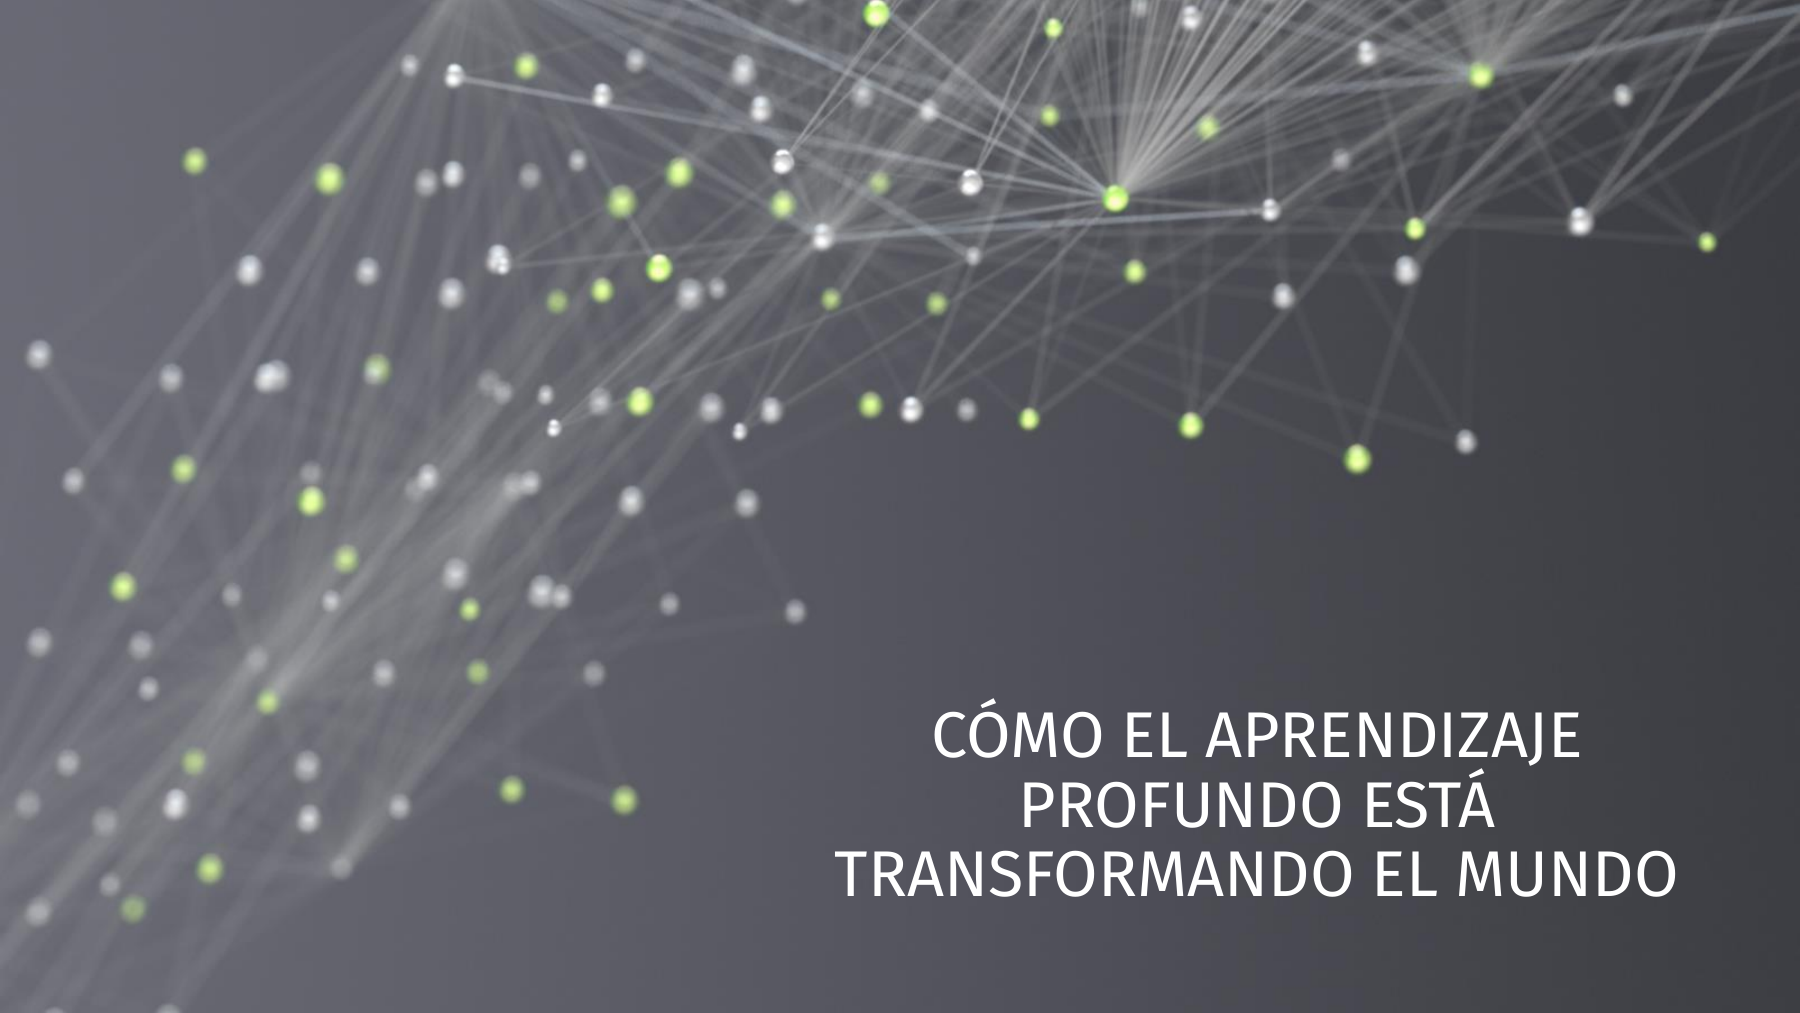

# Cómo el aprendizaje profundo está transformando el mundo